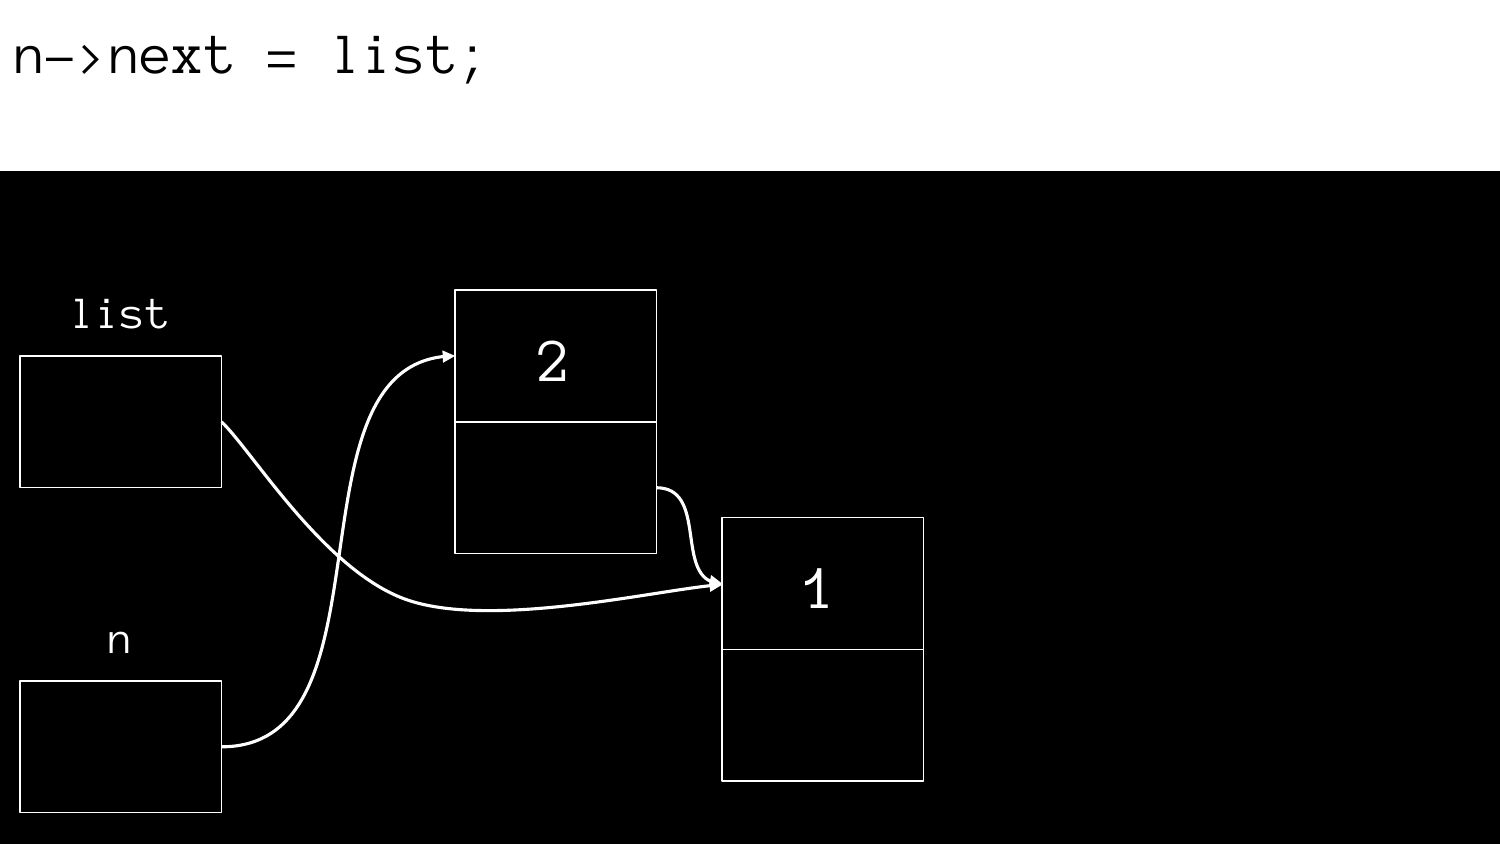

n->next = list;
list
2

1
n